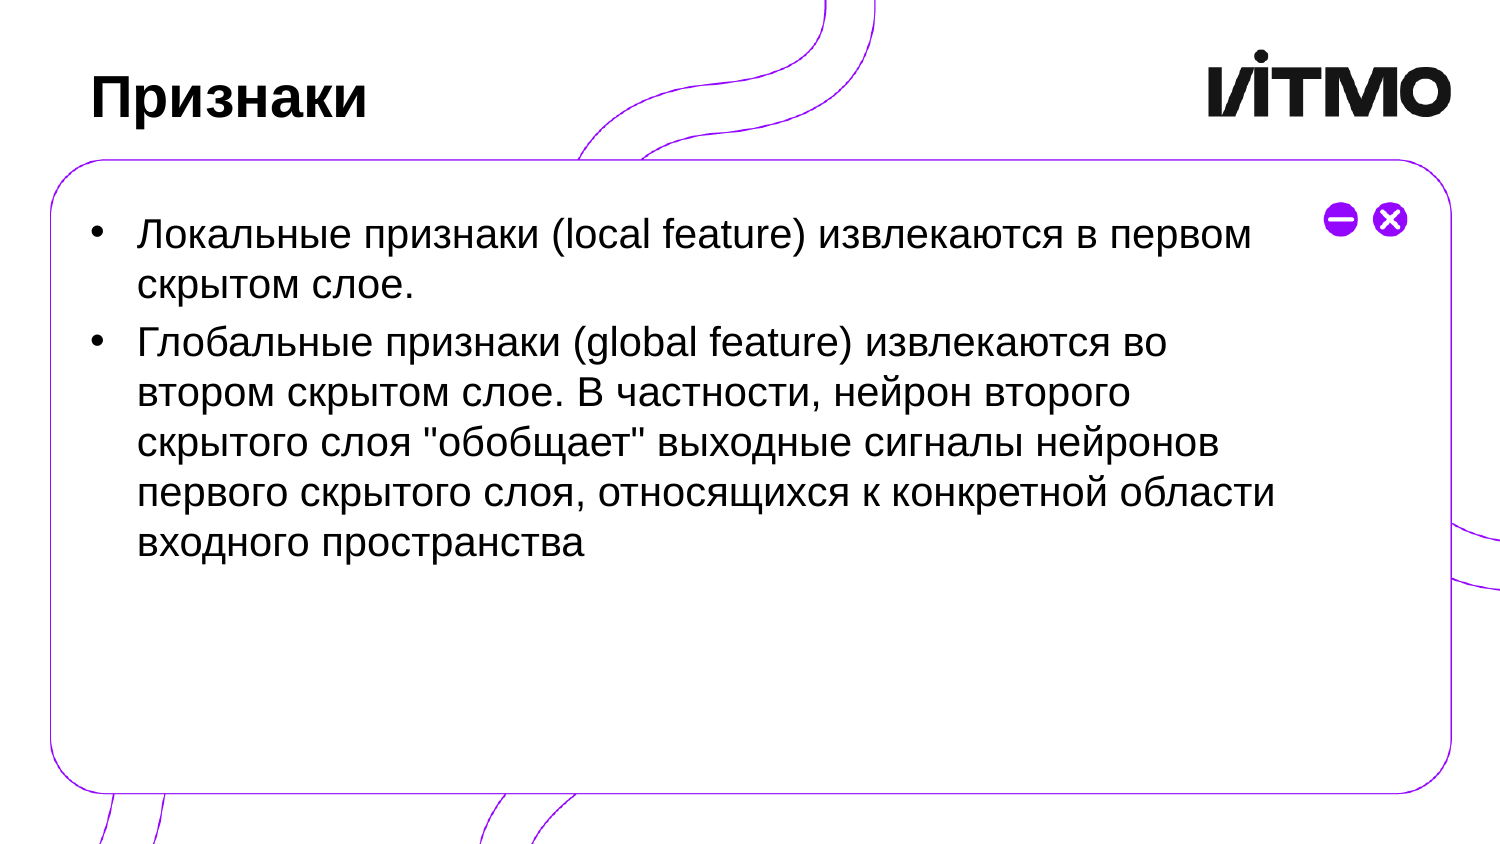

# Признаки
Локальные признаки (local feature) извлекаются в первом скрытом слое.
Глобальные признаки (global feature) извлекаются во втором скрытом слое. В частности, нейрон второго скрытого слоя "обобщает" выходные сигналы нейронов первого скрытого слоя, относящихся к конкретной области входного пространства